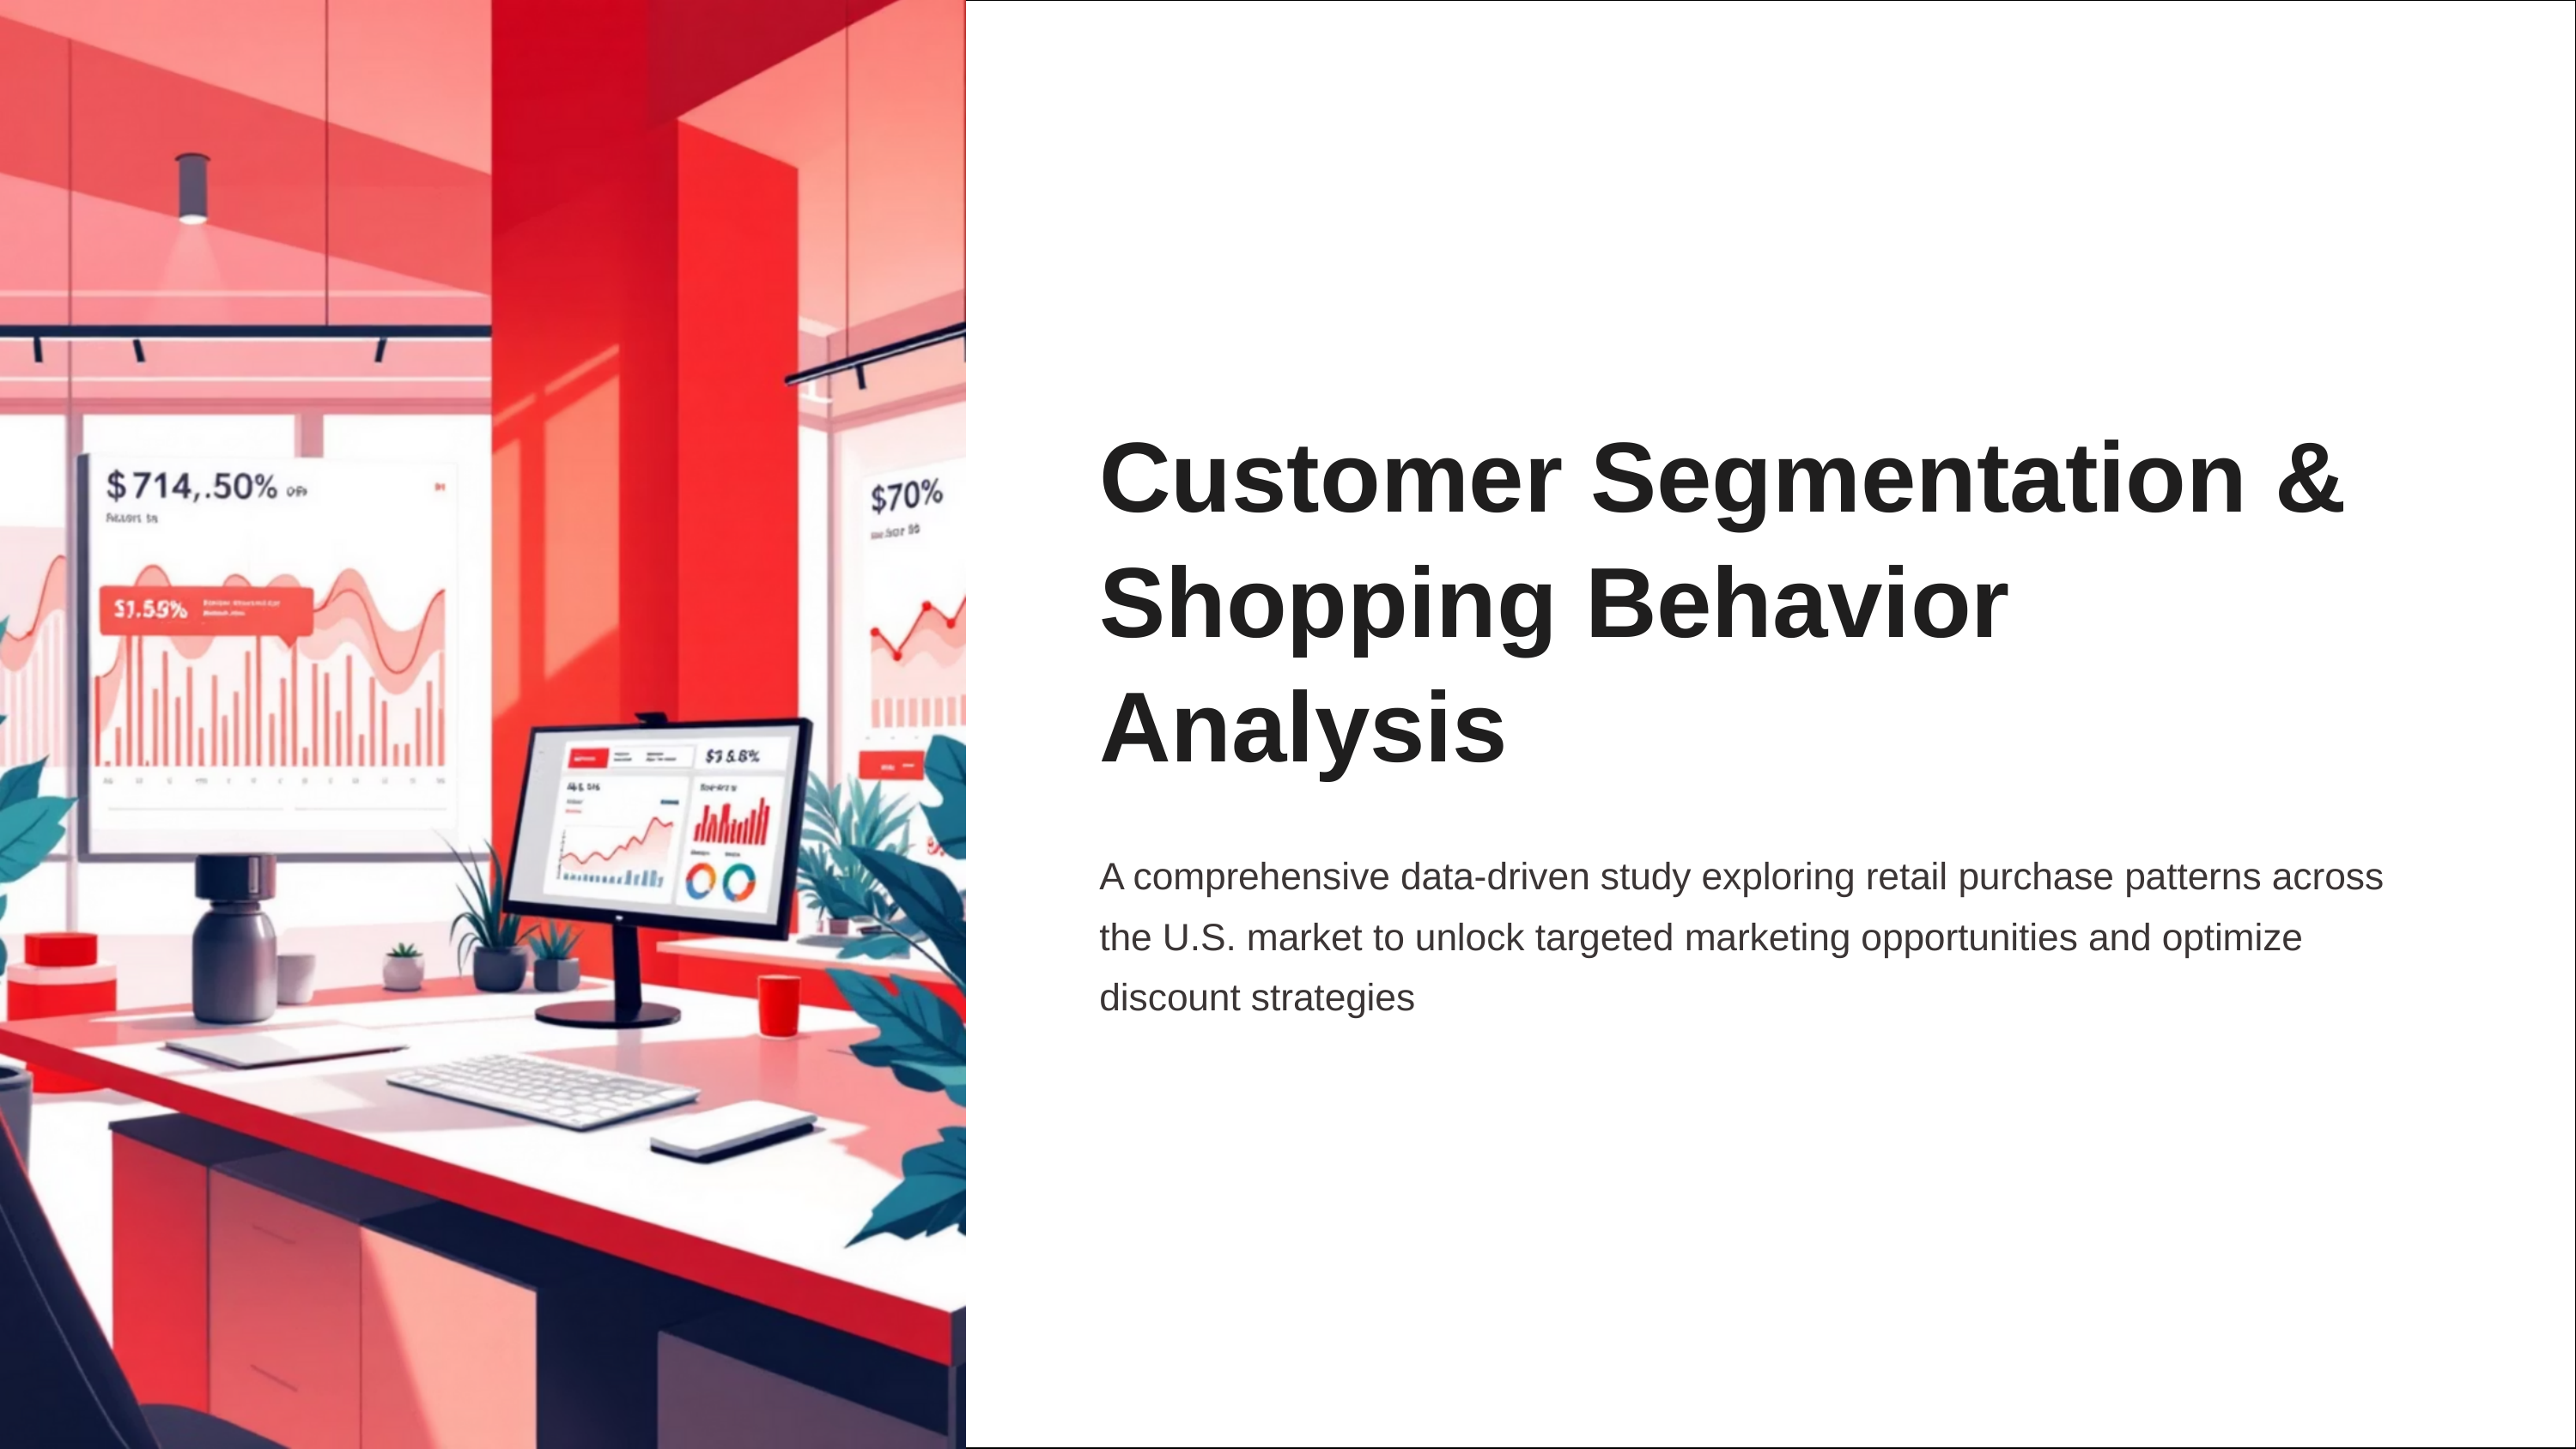

Customer Segmentation & Shopping Behavior Analysis
A comprehensive data-driven study exploring retail purchase patterns across the U.S. market to unlock targeted marketing opportunities and optimize discount strategies